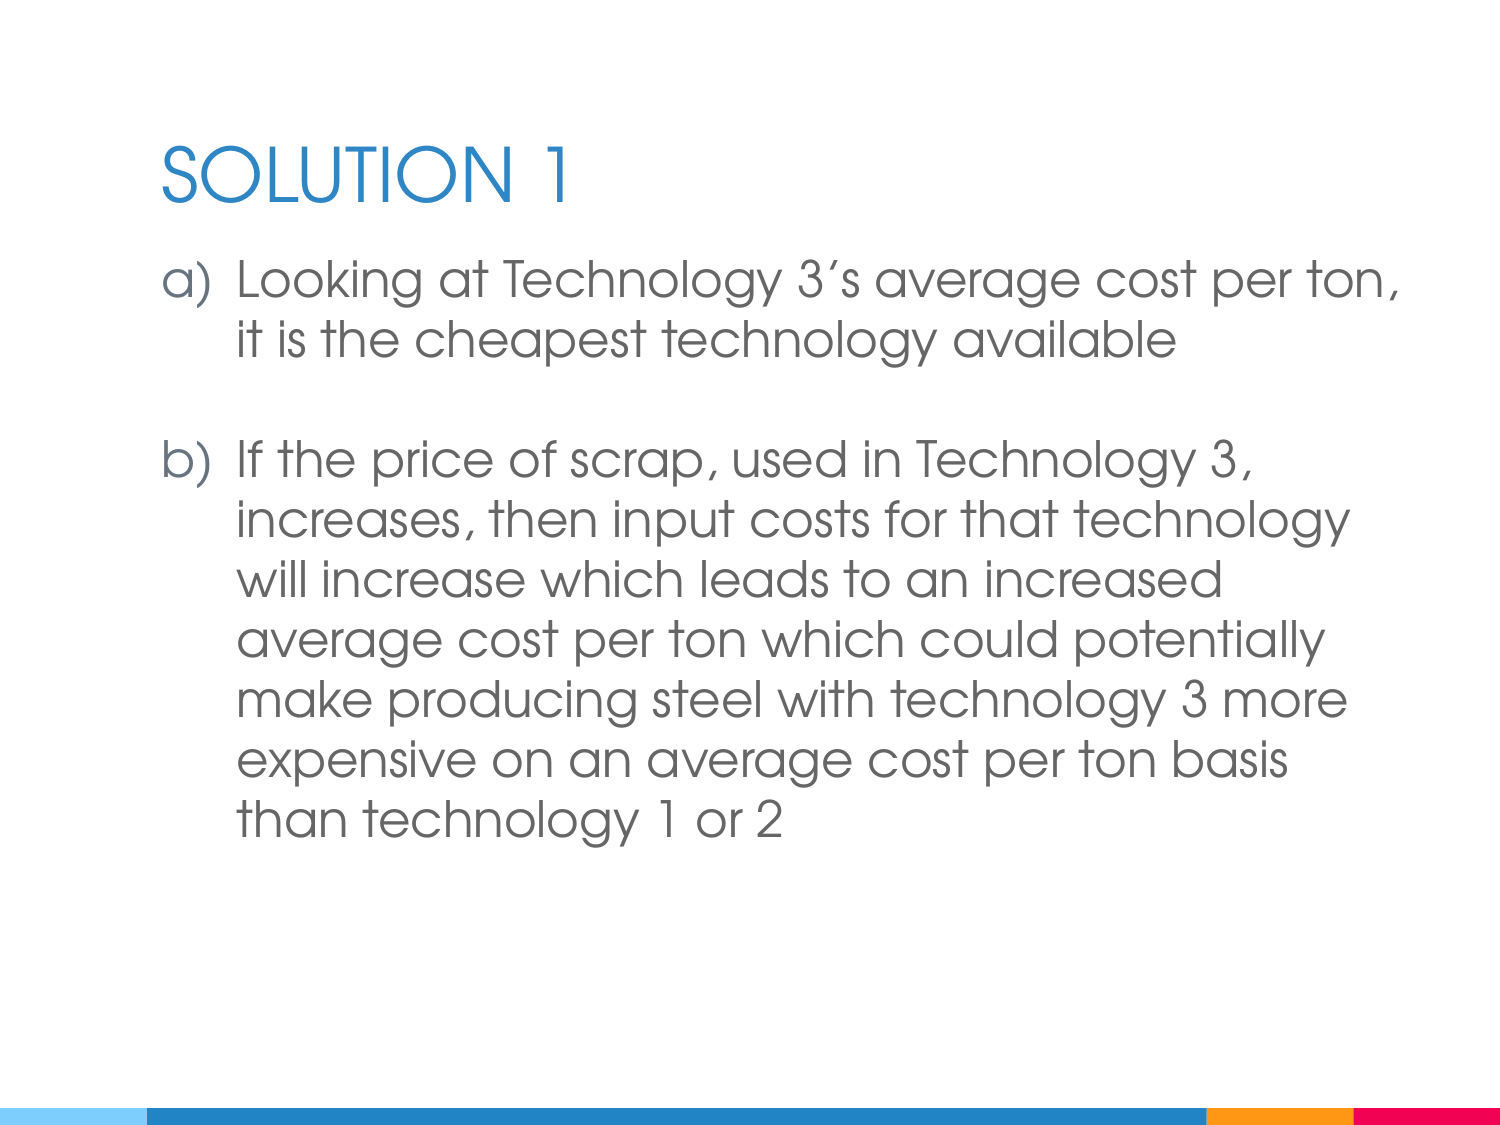

# SOLUTION 1
Looking at Technology 3’s average cost per ton, it is the cheapest technology available

If the price of scrap, used in Technology 3, increases, then input costs for that technology will increase which leads to an increased average cost per ton which could potentially make producing steel with technology 3 more expensive on an average cost per ton basis than technology 1 or 2